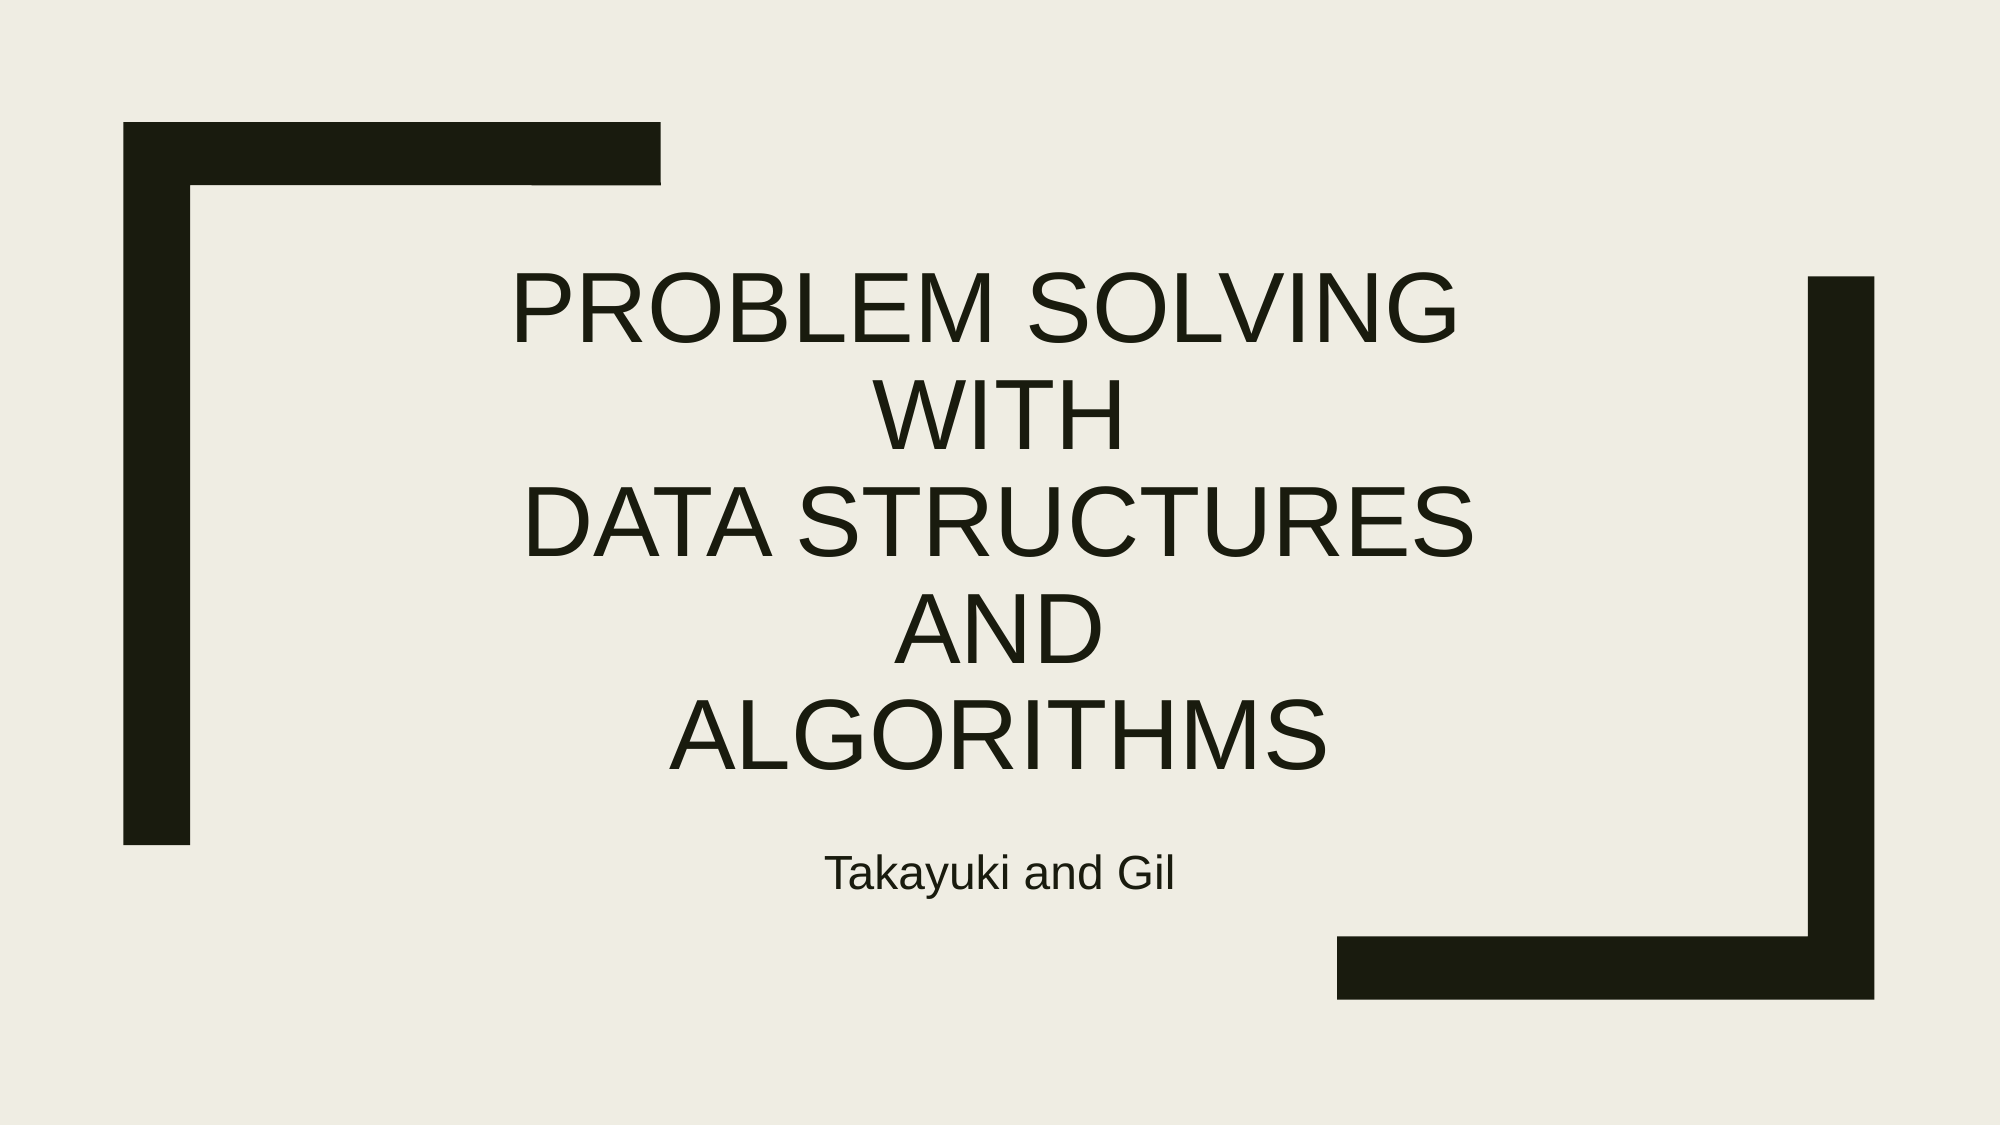

# PROBLEM SOLVING WITH DATA STRUCTURES AND ALGORITHMS
Takayuki and Gil